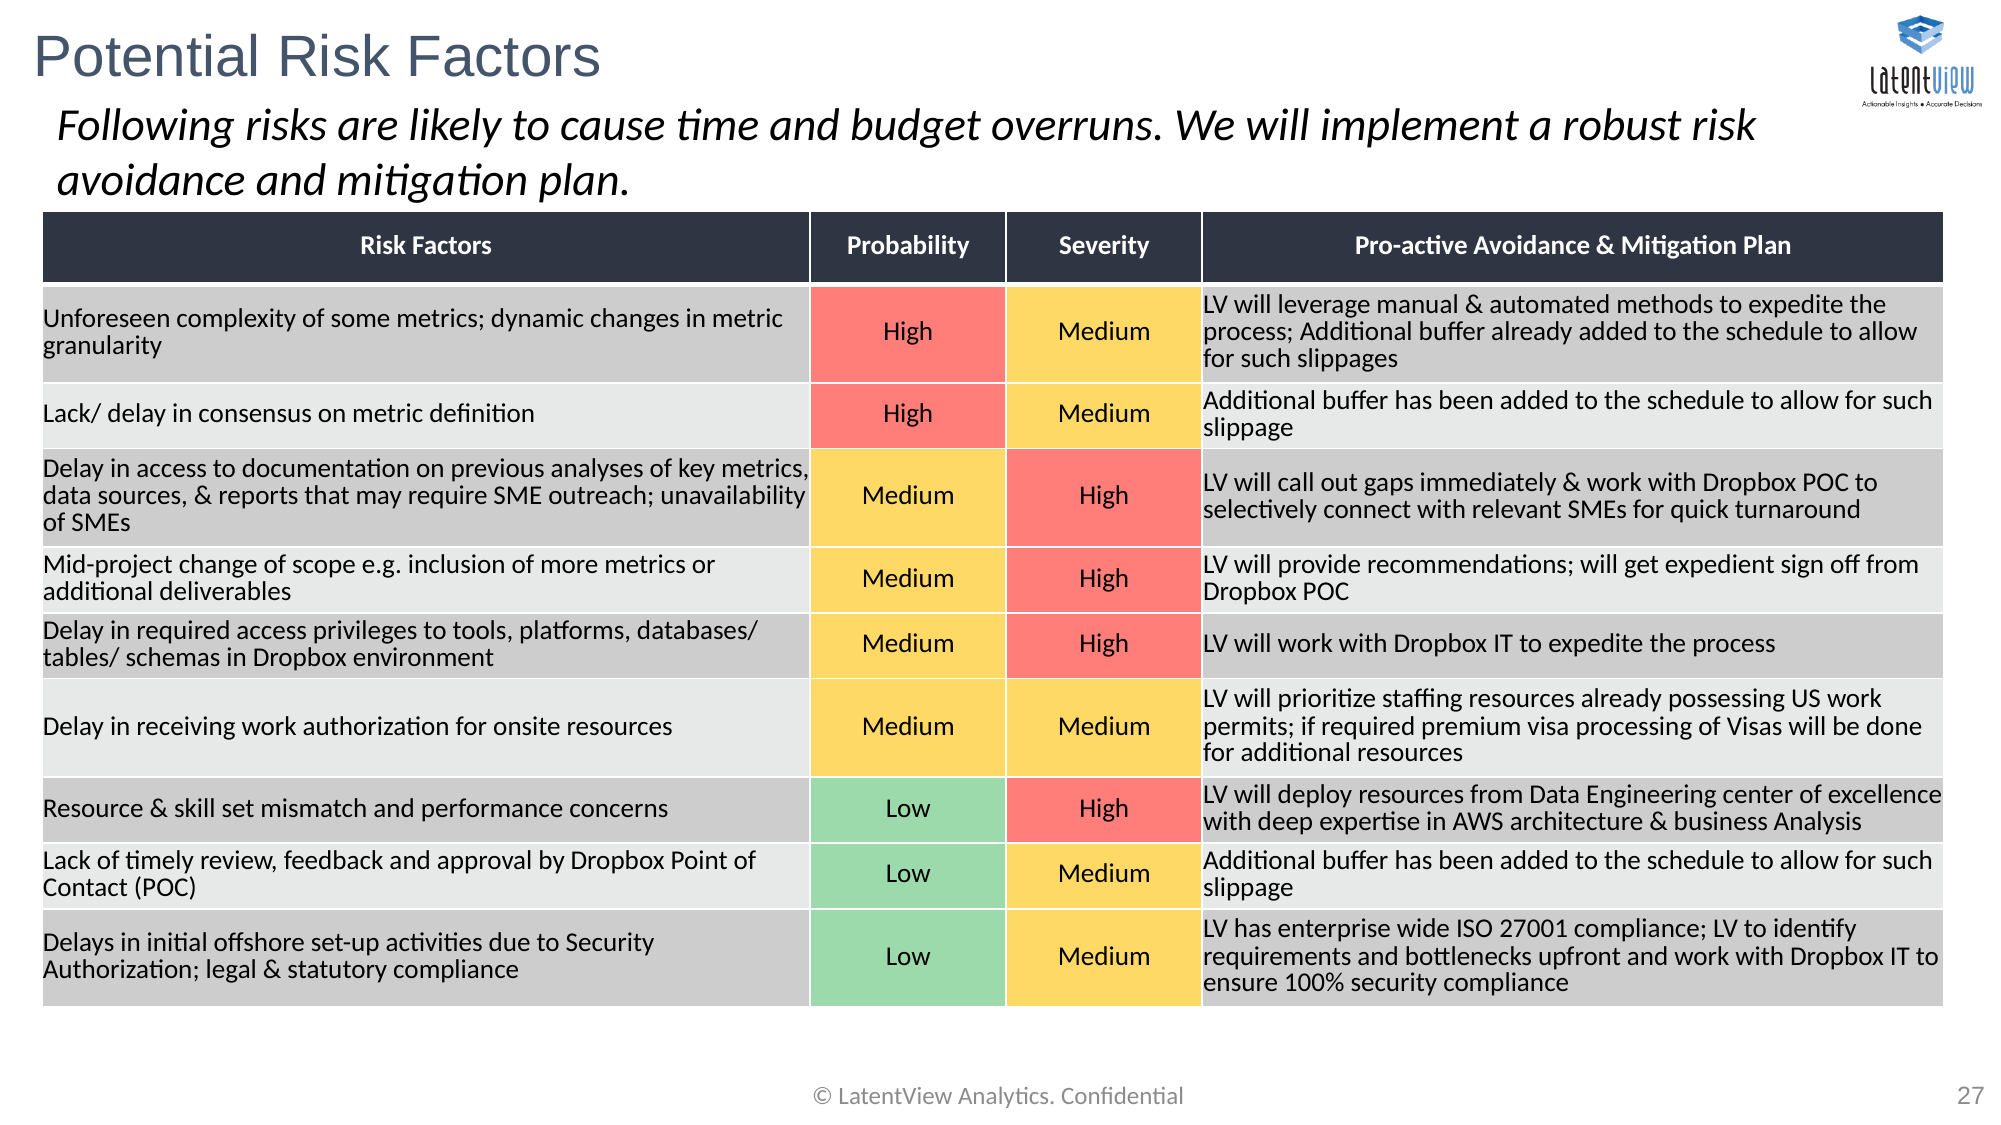

# Potential Risk Factors
Following risks are likely to cause time and budget overruns. We will implement a robust risk avoidance and mitigation plan.
| Risk Factors | Probability | Severity | Pro-active Avoidance & Mitigation Plan |
| --- | --- | --- | --- |
| Unforeseen complexity of some metrics; dynamic changes in metric granularity | High | Medium | LV will leverage manual & automated methods to expedite the process; Additional buffer already added to the schedule to allow for such slippages |
| Lack/ delay in consensus on metric definition | High | Medium | Additional buffer has been added to the schedule to allow for such slippage |
| Delay in access to documentation on previous analyses of key metrics, data sources, & reports that may require SME outreach; unavailability of SMEs | Medium | High | LV will call out gaps immediately & work with Dropbox POC to selectively connect with relevant SMEs for quick turnaround |
| Mid-project change of scope e.g. inclusion of more metrics or additional deliverables | Medium | High | LV will provide recommendations; will get expedient sign off from Dropbox POC |
| Delay in required access privileges to tools, platforms, databases/ tables/ schemas in Dropbox environment | Medium | High | LV will work with Dropbox IT to expedite the process |
| Delay in receiving work authorization for onsite resources | Medium | Medium | LV will prioritize staffing resources already possessing US work permits; if required premium visa processing of Visas will be done for additional resources |
| Resource & skill set mismatch and performance concerns | Low | High | LV will deploy resources from Data Engineering center of excellence with deep expertise in AWS architecture & business Analysis |
| Lack of timely review, feedback and approval by Dropbox Point of Contact (POC) | Low | Medium | Additional buffer has been added to the schedule to allow for such slippage |
| Delays in initial offshore set-up activities due to Security Authorization; legal & statutory compliance | Low | Medium | LV has enterprise wide ISO 27001 compliance; LV to identify requirements and bottlenecks upfront and work with Dropbox IT to ensure 100% security compliance |
© LatentView Analytics. Confidential
27